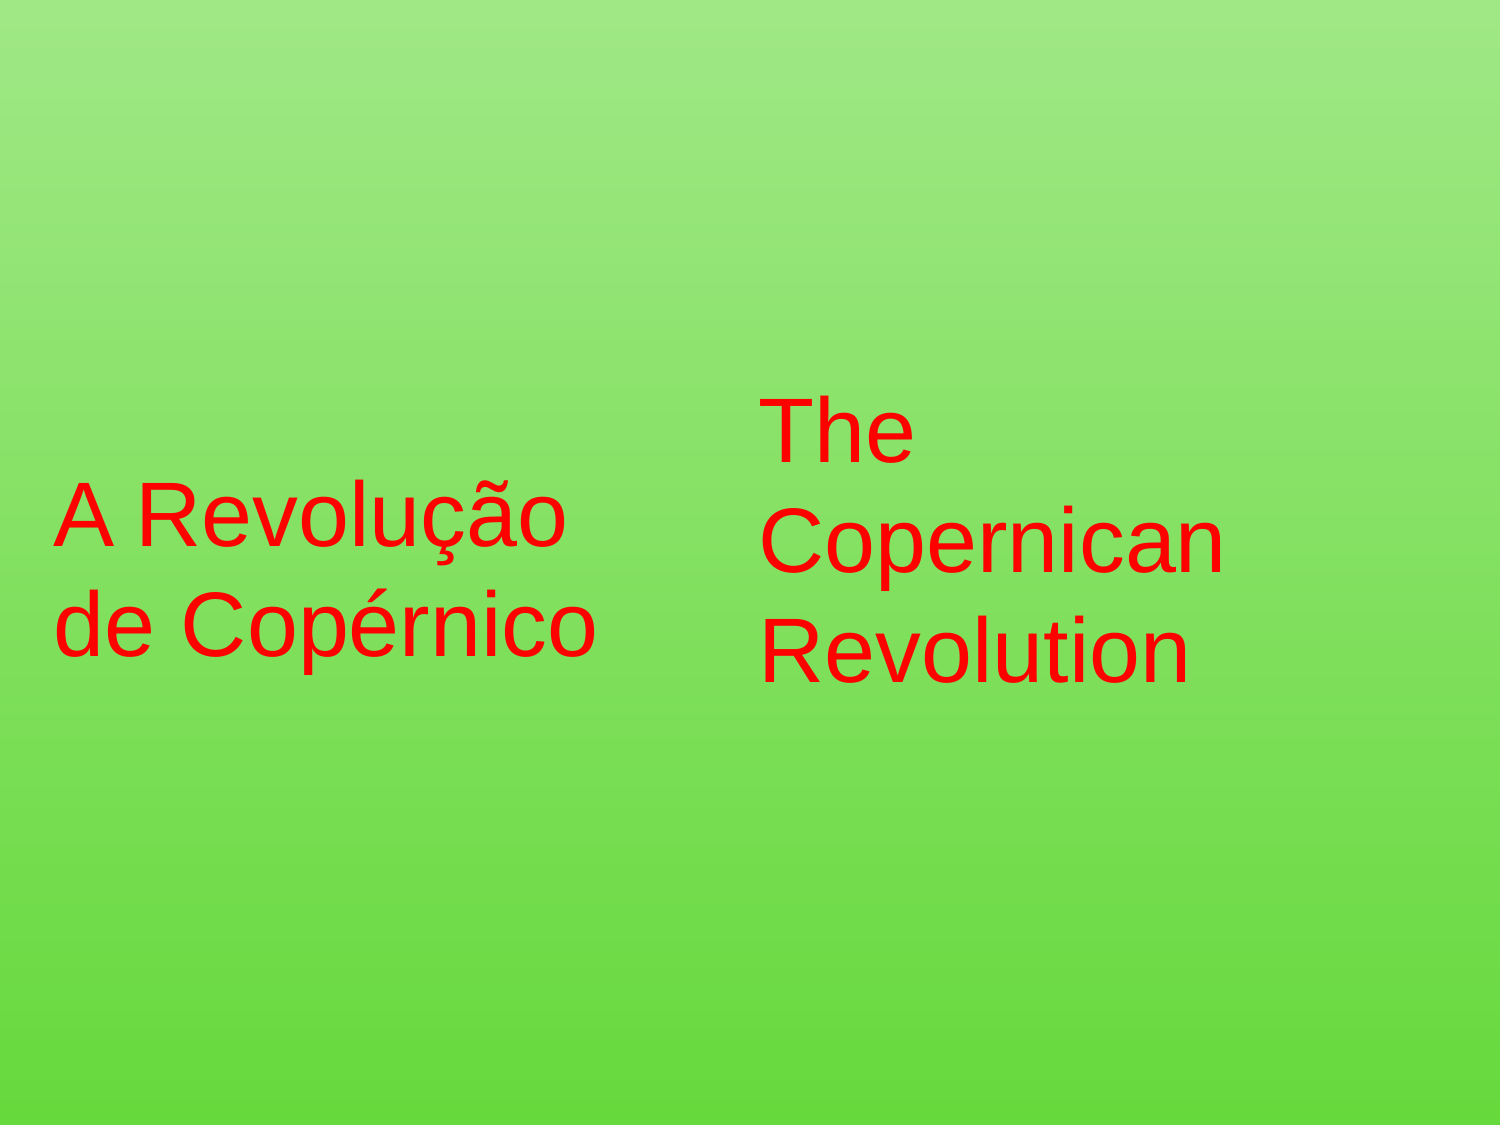

The Copernican Revolution
A Revolução de Copérnico